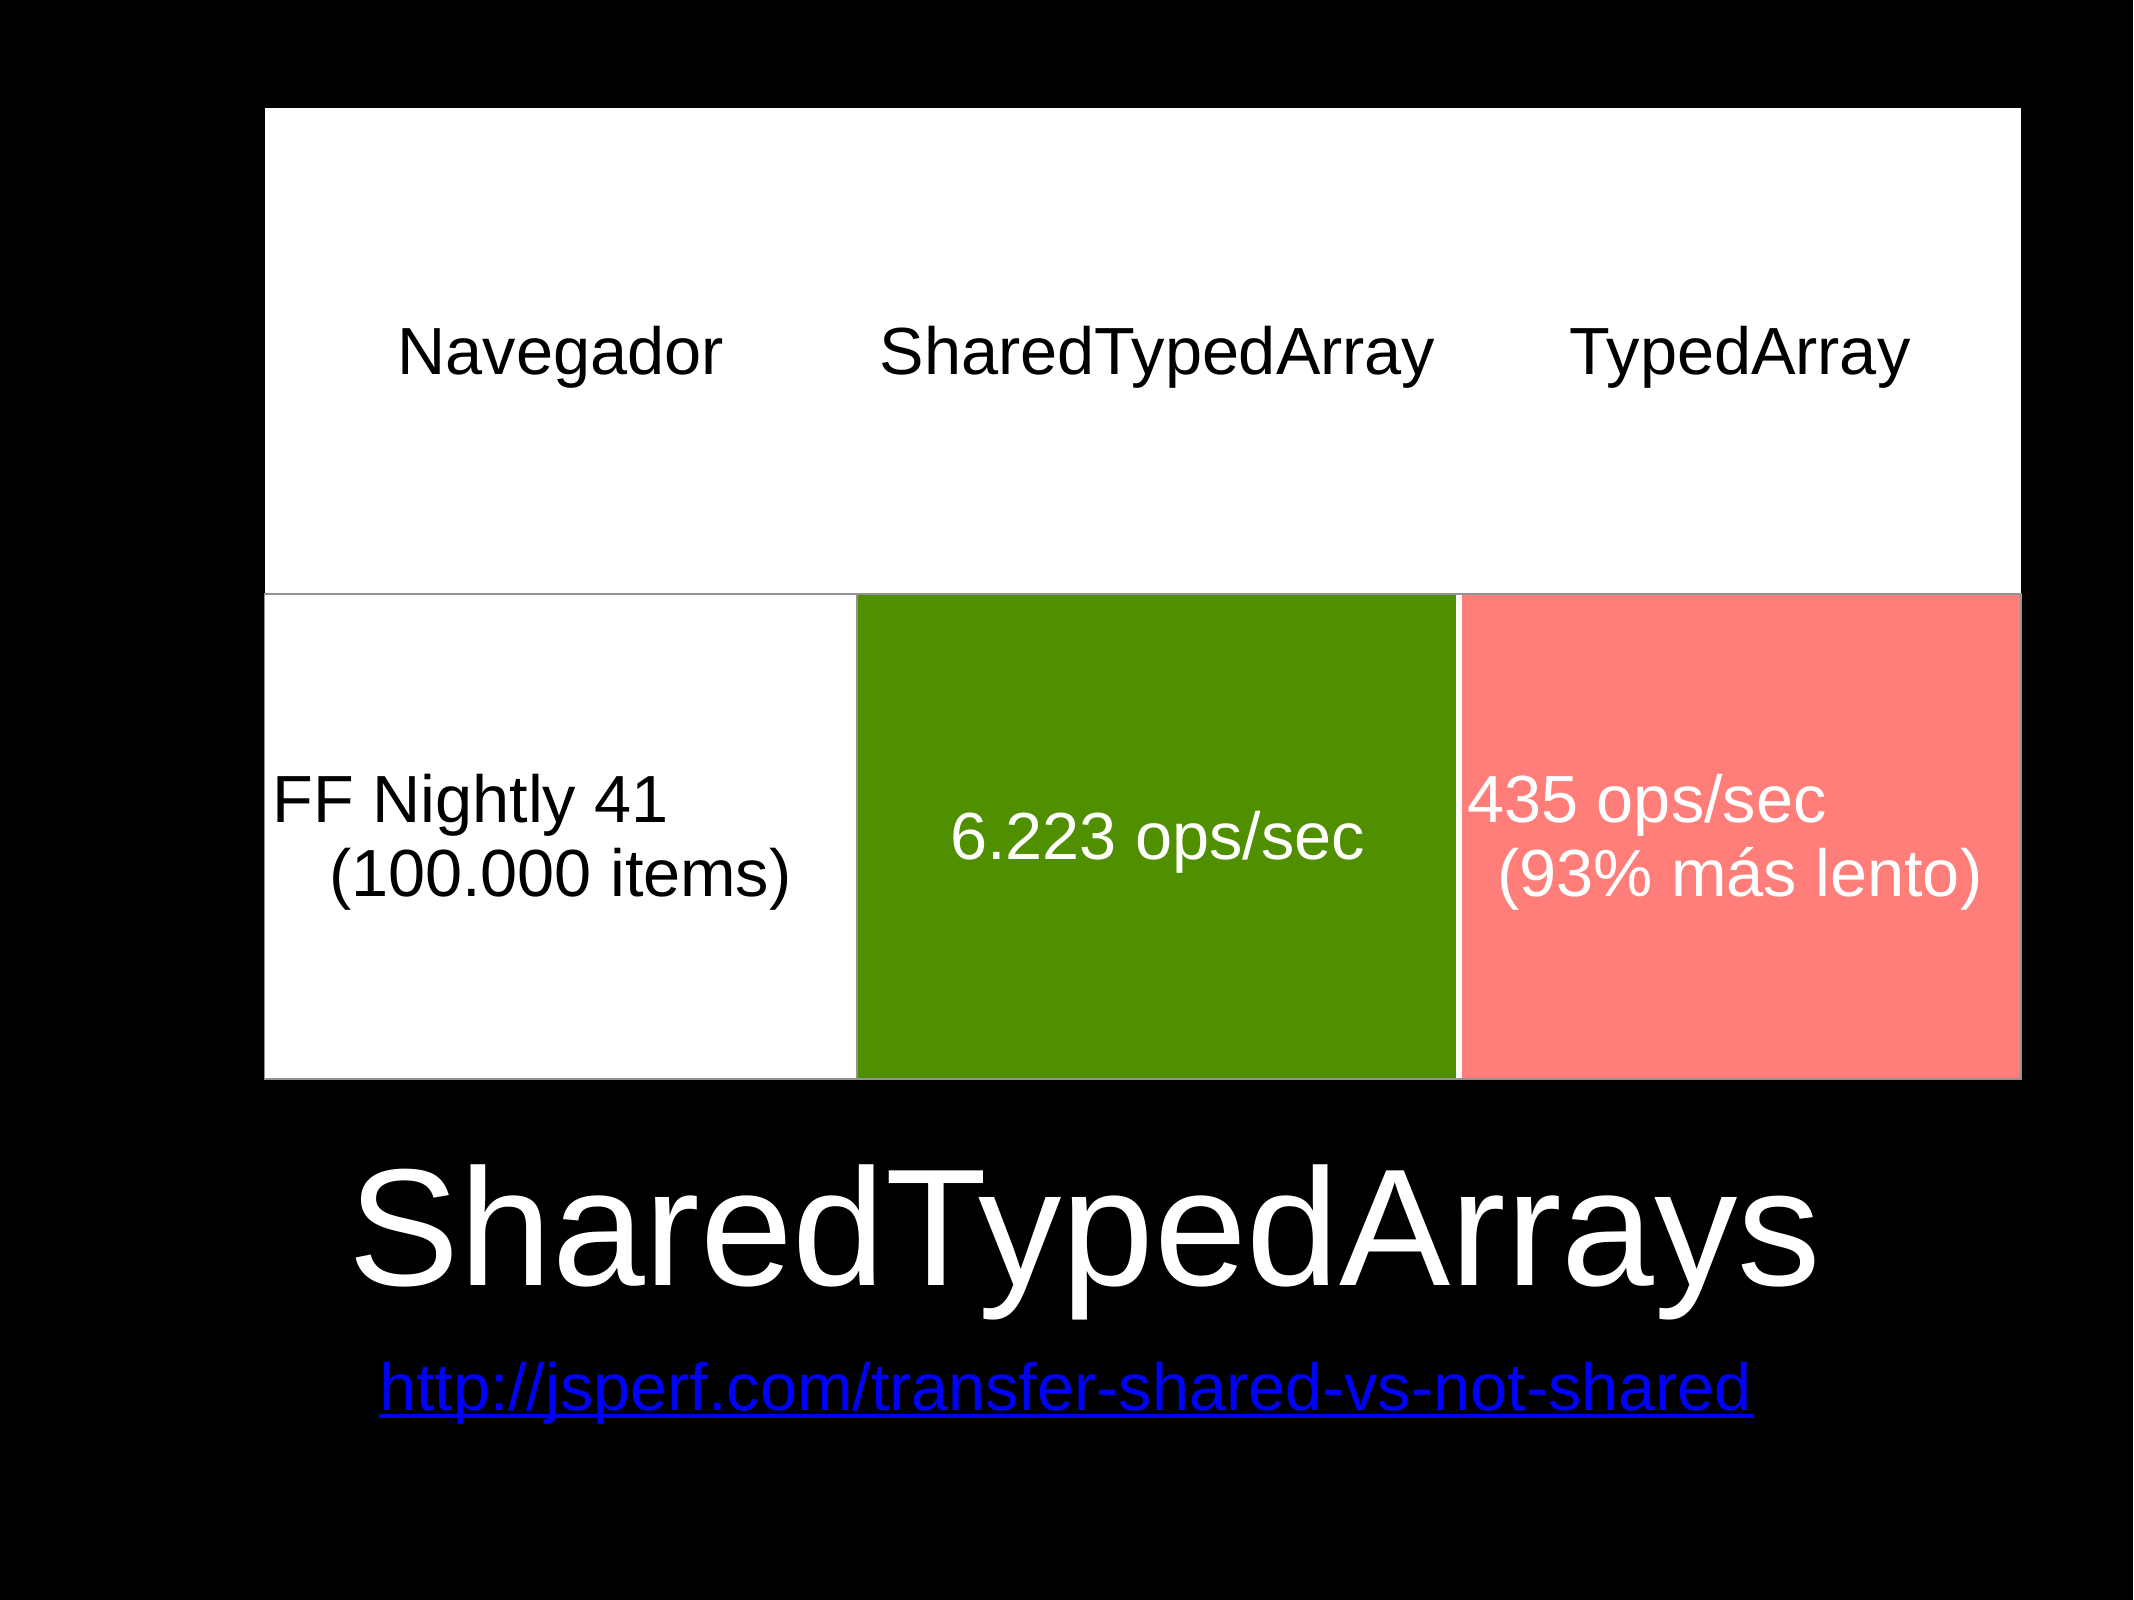

| Navegador | SharedTypedArray | TypedArray |
| --- | --- | --- |
| FF Nightly 41 (100.000 items) | 6.223 ops/sec | 435 ops/sec (93% más lento) |
# SharedTypedArrays
http://jsperf.com/transfer-shared-vs-not-shared